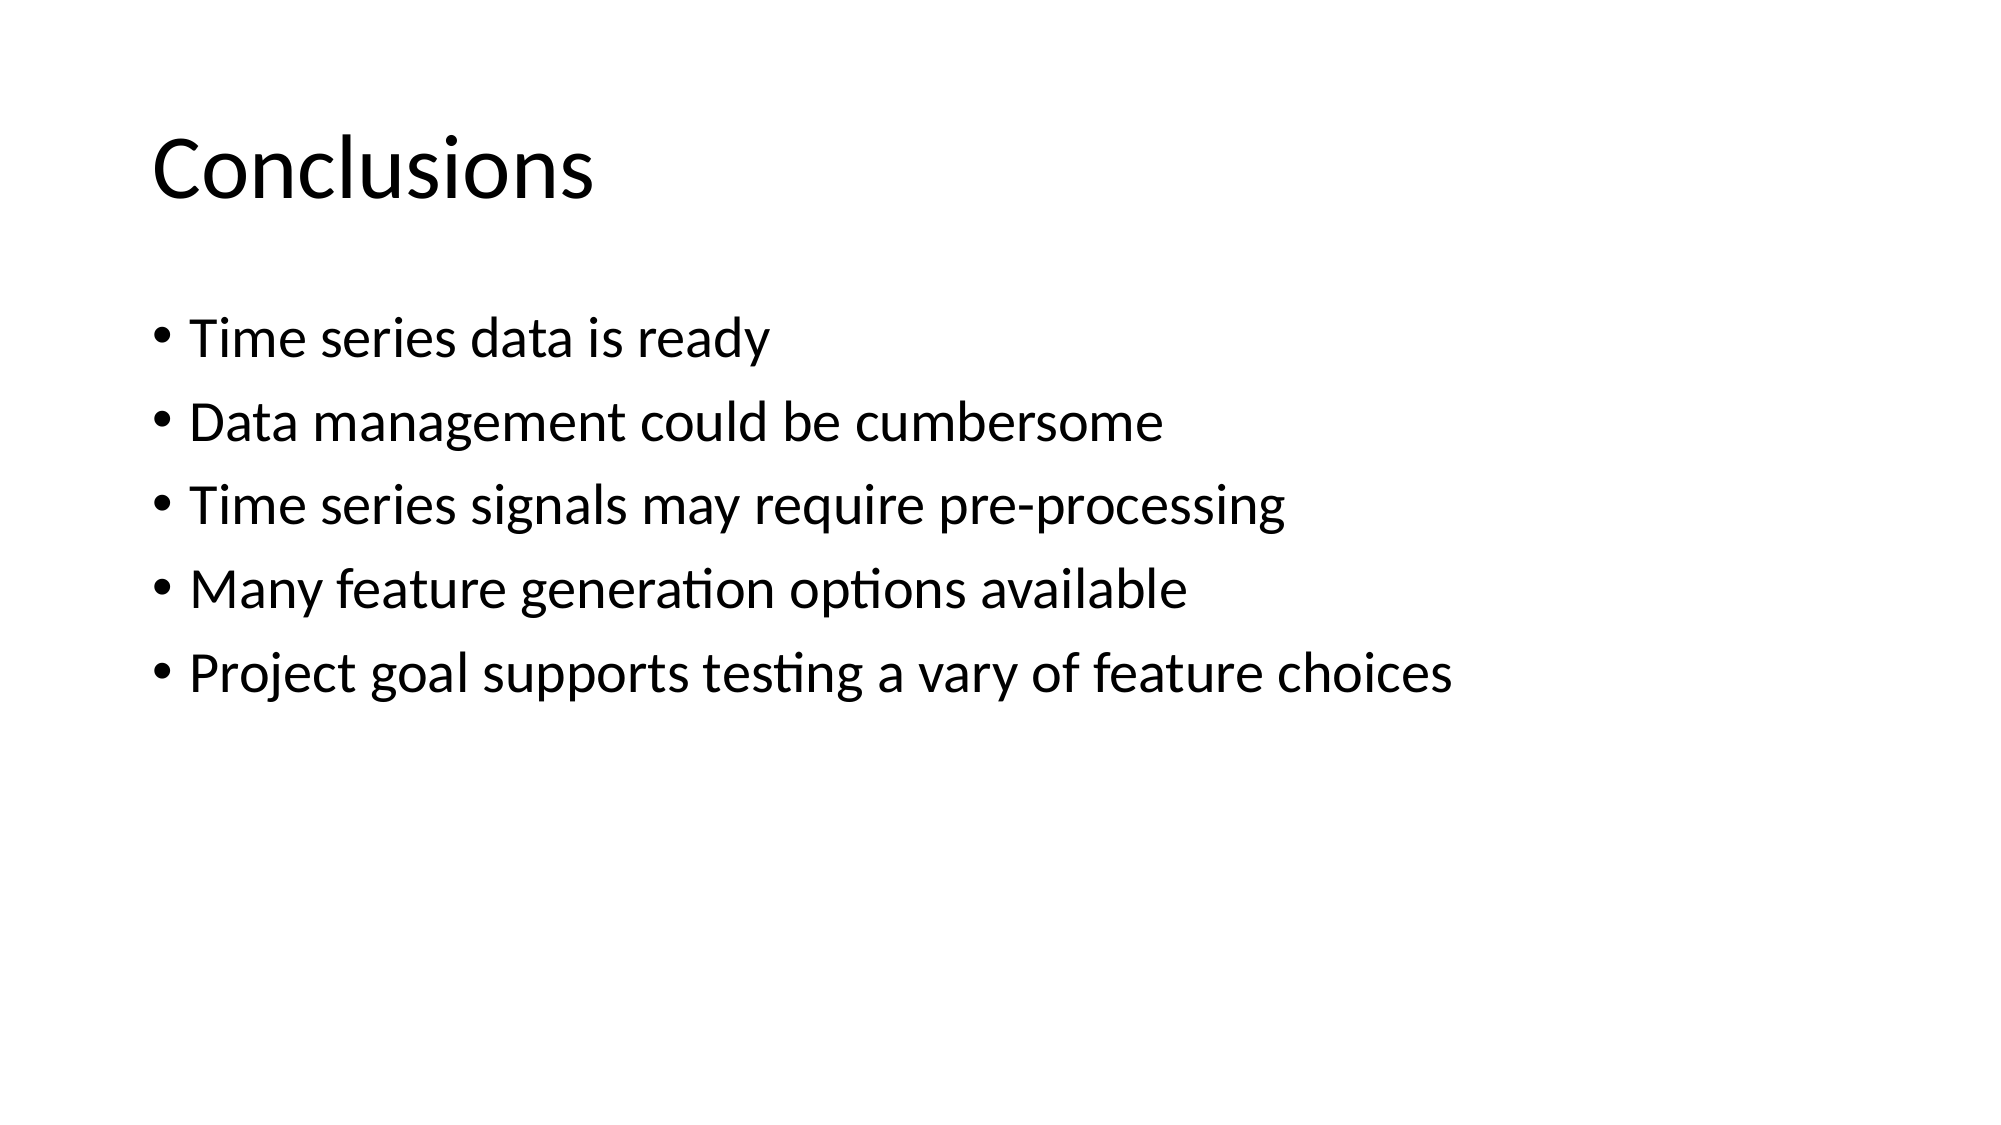

# Conclusions
Time series data is ready
Data management could be cumbersome
Time series signals may require pre-processing
Many feature generation options available
Project goal supports testing a vary of feature choices